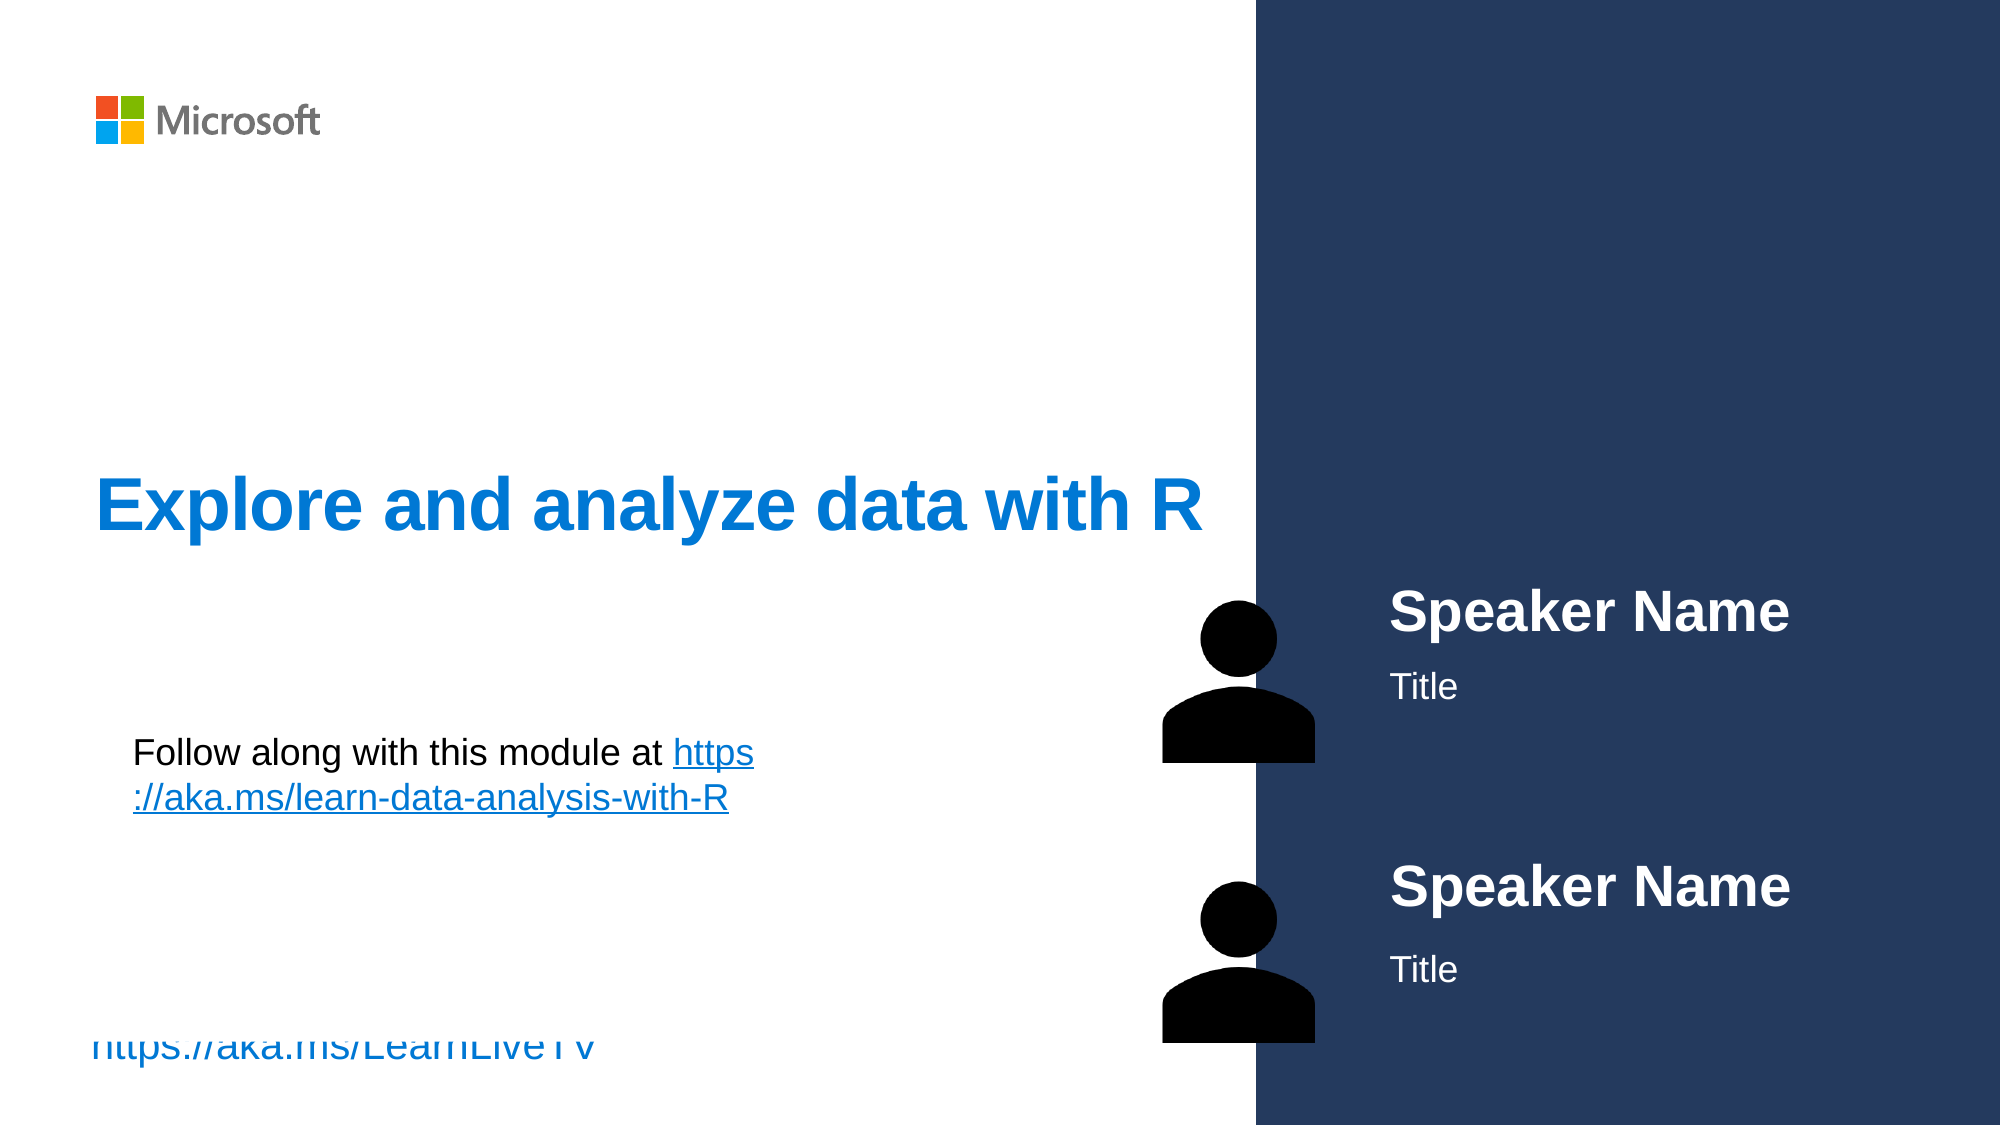

# Explore and analyze data with R
Speaker Name
Title
Follow along with this module at https://aka.ms/learn-data-analysis-with-R

Speaker Name

Title